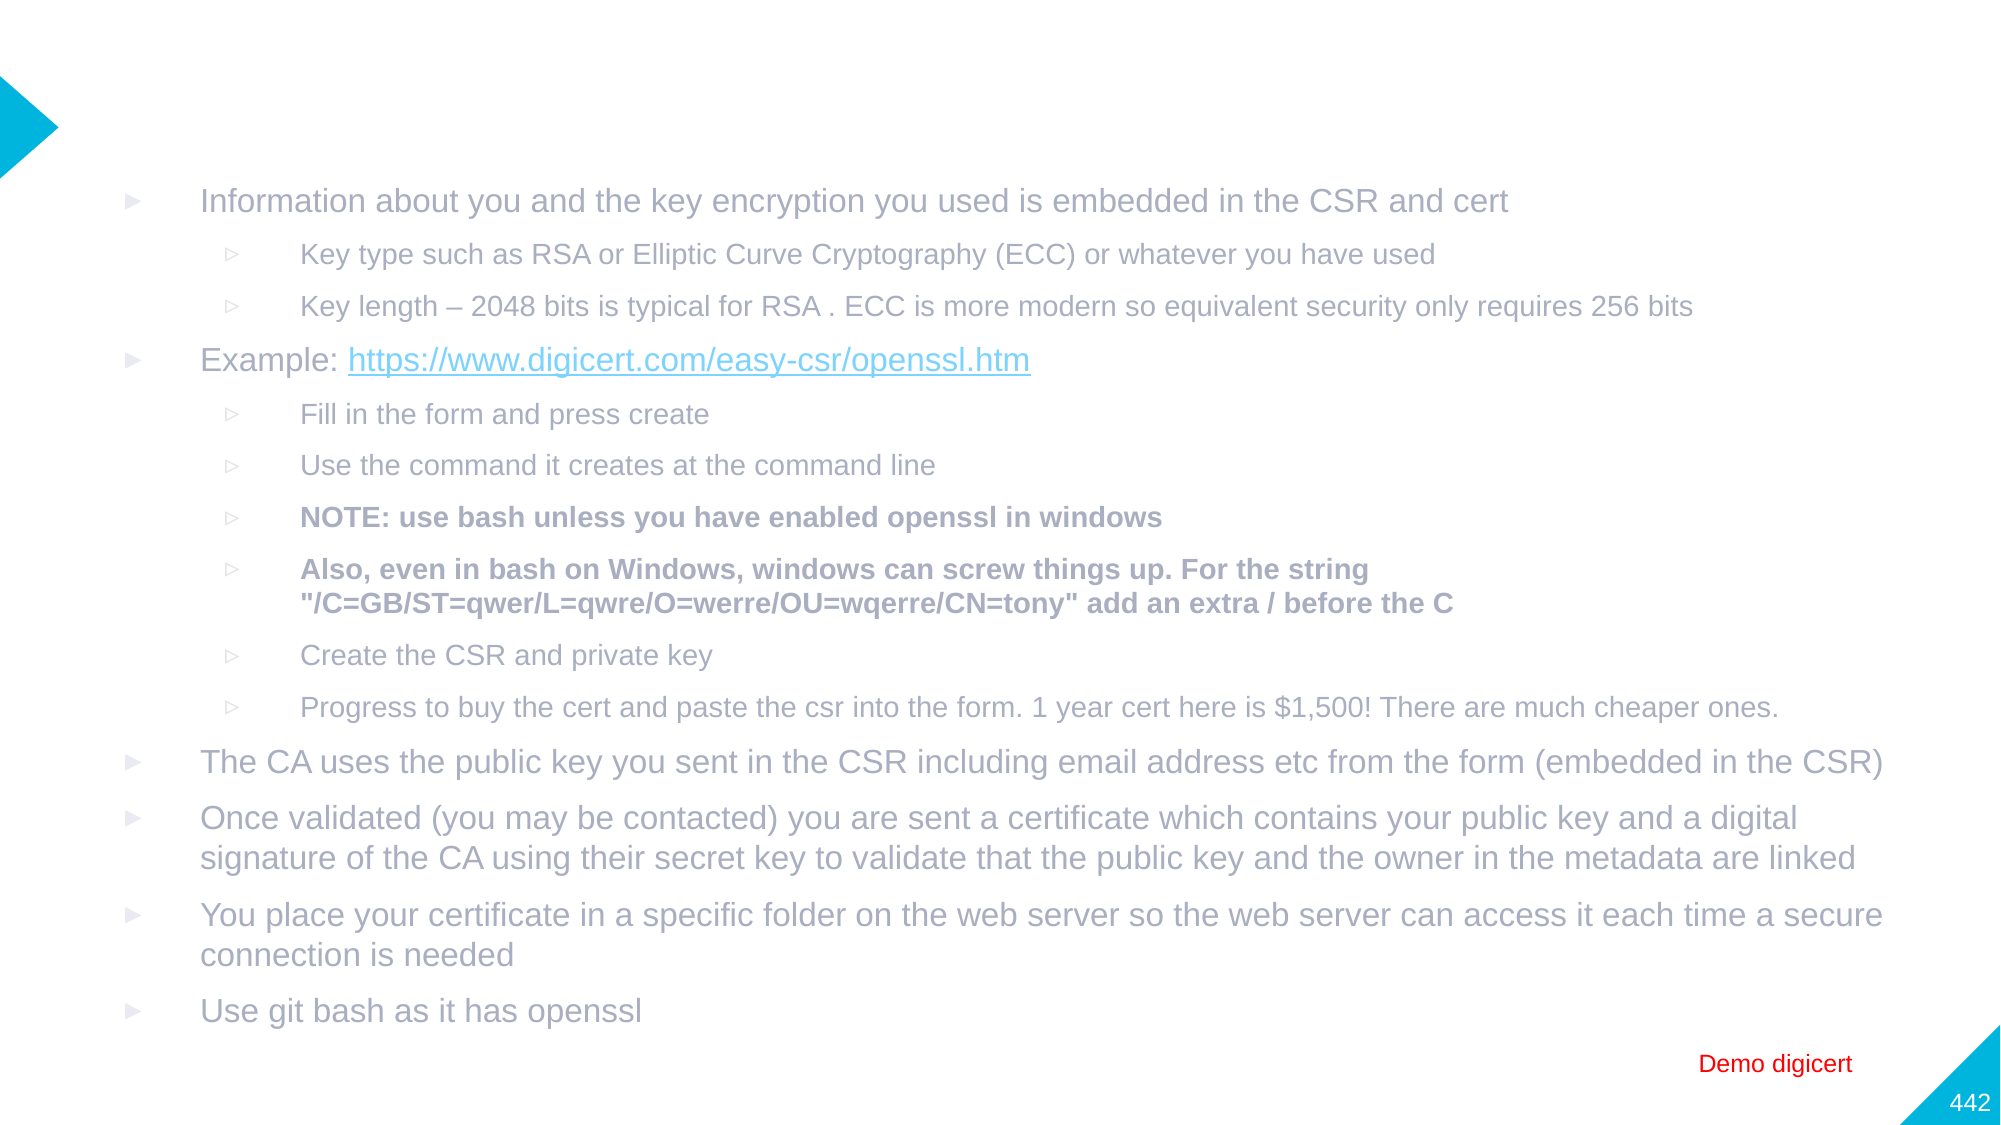

#
Information about you and the key encryption you used is embedded in the CSR and cert
Key type such as RSA or Elliptic Curve Cryptography (ECC) or whatever you have used
Key length – 2048 bits is typical for RSA . ECC is more modern so equivalent security only requires 256 bits
Example: https://www.digicert.com/easy-csr/openssl.htm
Fill in the form and press create
Use the command it creates at the command line
NOTE: use bash unless you have enabled openssl in windows
Also, even in bash on Windows, windows can screw things up. For the string "/C=GB/ST=qwer/L=qwre/O=werre/OU=wqerre/CN=tony" add an extra / before the C
Create the CSR and private key
Progress to buy the cert and paste the csr into the form. 1 year cert here is $1,500! There are much cheaper ones.
The CA uses the public key you sent in the CSR including email address etc from the form (embedded in the CSR)
Once validated (you may be contacted) you are sent a certificate which contains your public key and a digital signature of the CA using their secret key to validate that the public key and the owner in the metadata are linked
You place your certificate in a specific folder on the web server so the web server can access it each time a secure connection is needed
Use git bash as it has openssl

442
Demo digicert